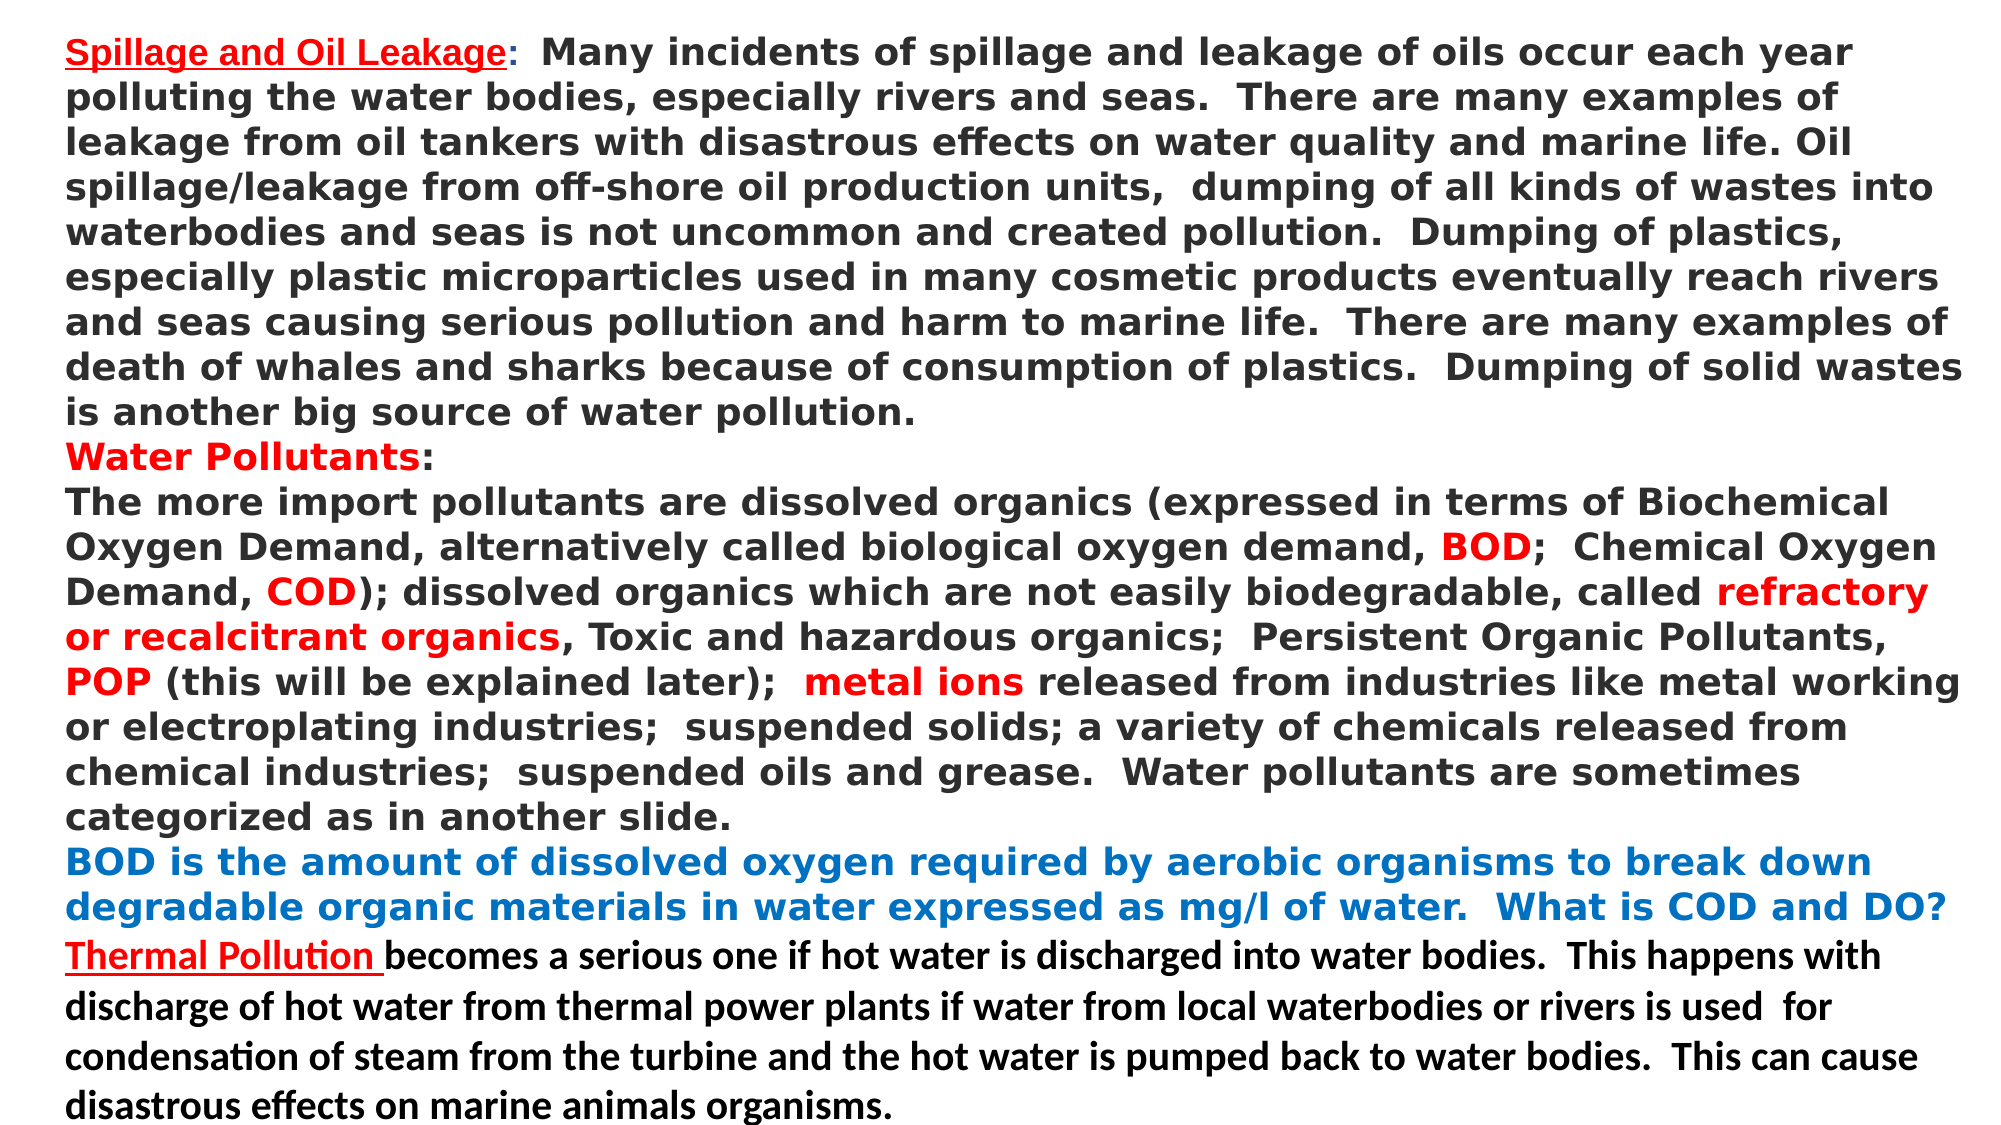

Spillage and Oil Leakage:  Many incidents of spillage and leakage of oils occur each year polluting the water bodies, especially rivers and seas.  There are many examples of leakage from oil tankers with disastrous effects on water quality and marine life. Oil spillage/leakage from off-shore oil production units,  dumping of all kinds of wastes into waterbodies and seas is not uncommon and created pollution.  Dumping of plastics, especially plastic microparticles used in many cosmetic products eventually reach rivers and seas causing serious pollution and harm to marine life.  There are many examples of death of whales and sharks because of consumption of plastics.  Dumping of solid wastes is another big source of water pollution.
Water Pollutants:
The more import pollutants are dissolved organics (expressed in terms of Biochemical Oxygen Demand, alternatively called biological oxygen demand, BOD;  Chemical Oxygen Demand, COD); dissolved organics which are not easily biodegradable, called refractory or recalcitrant organics, Toxic and hazardous organics;  Persistent Organic Pollutants, POP (this will be explained later);  metal ions released from industries like metal working or electroplating industries;  suspended solids; a variety of chemicals released from chemical industries;  suspended oils and grease.  Water pollutants are sometimes categorized as in another slide.
BOD is the amount of dissolved oxygen required by aerobic organisms to break down degradable organic materials in water expressed as mg/l of water.  What is COD and DO?
Thermal Pollution becomes a serious one if hot water is discharged into water bodies.  This happens with discharge of hot water from thermal power plants if water from local waterbodies or rivers is used  for condensation of steam from the turbine and the hot water is pumped back to water bodies.  This can cause disastrous effects on marine animals organisms.